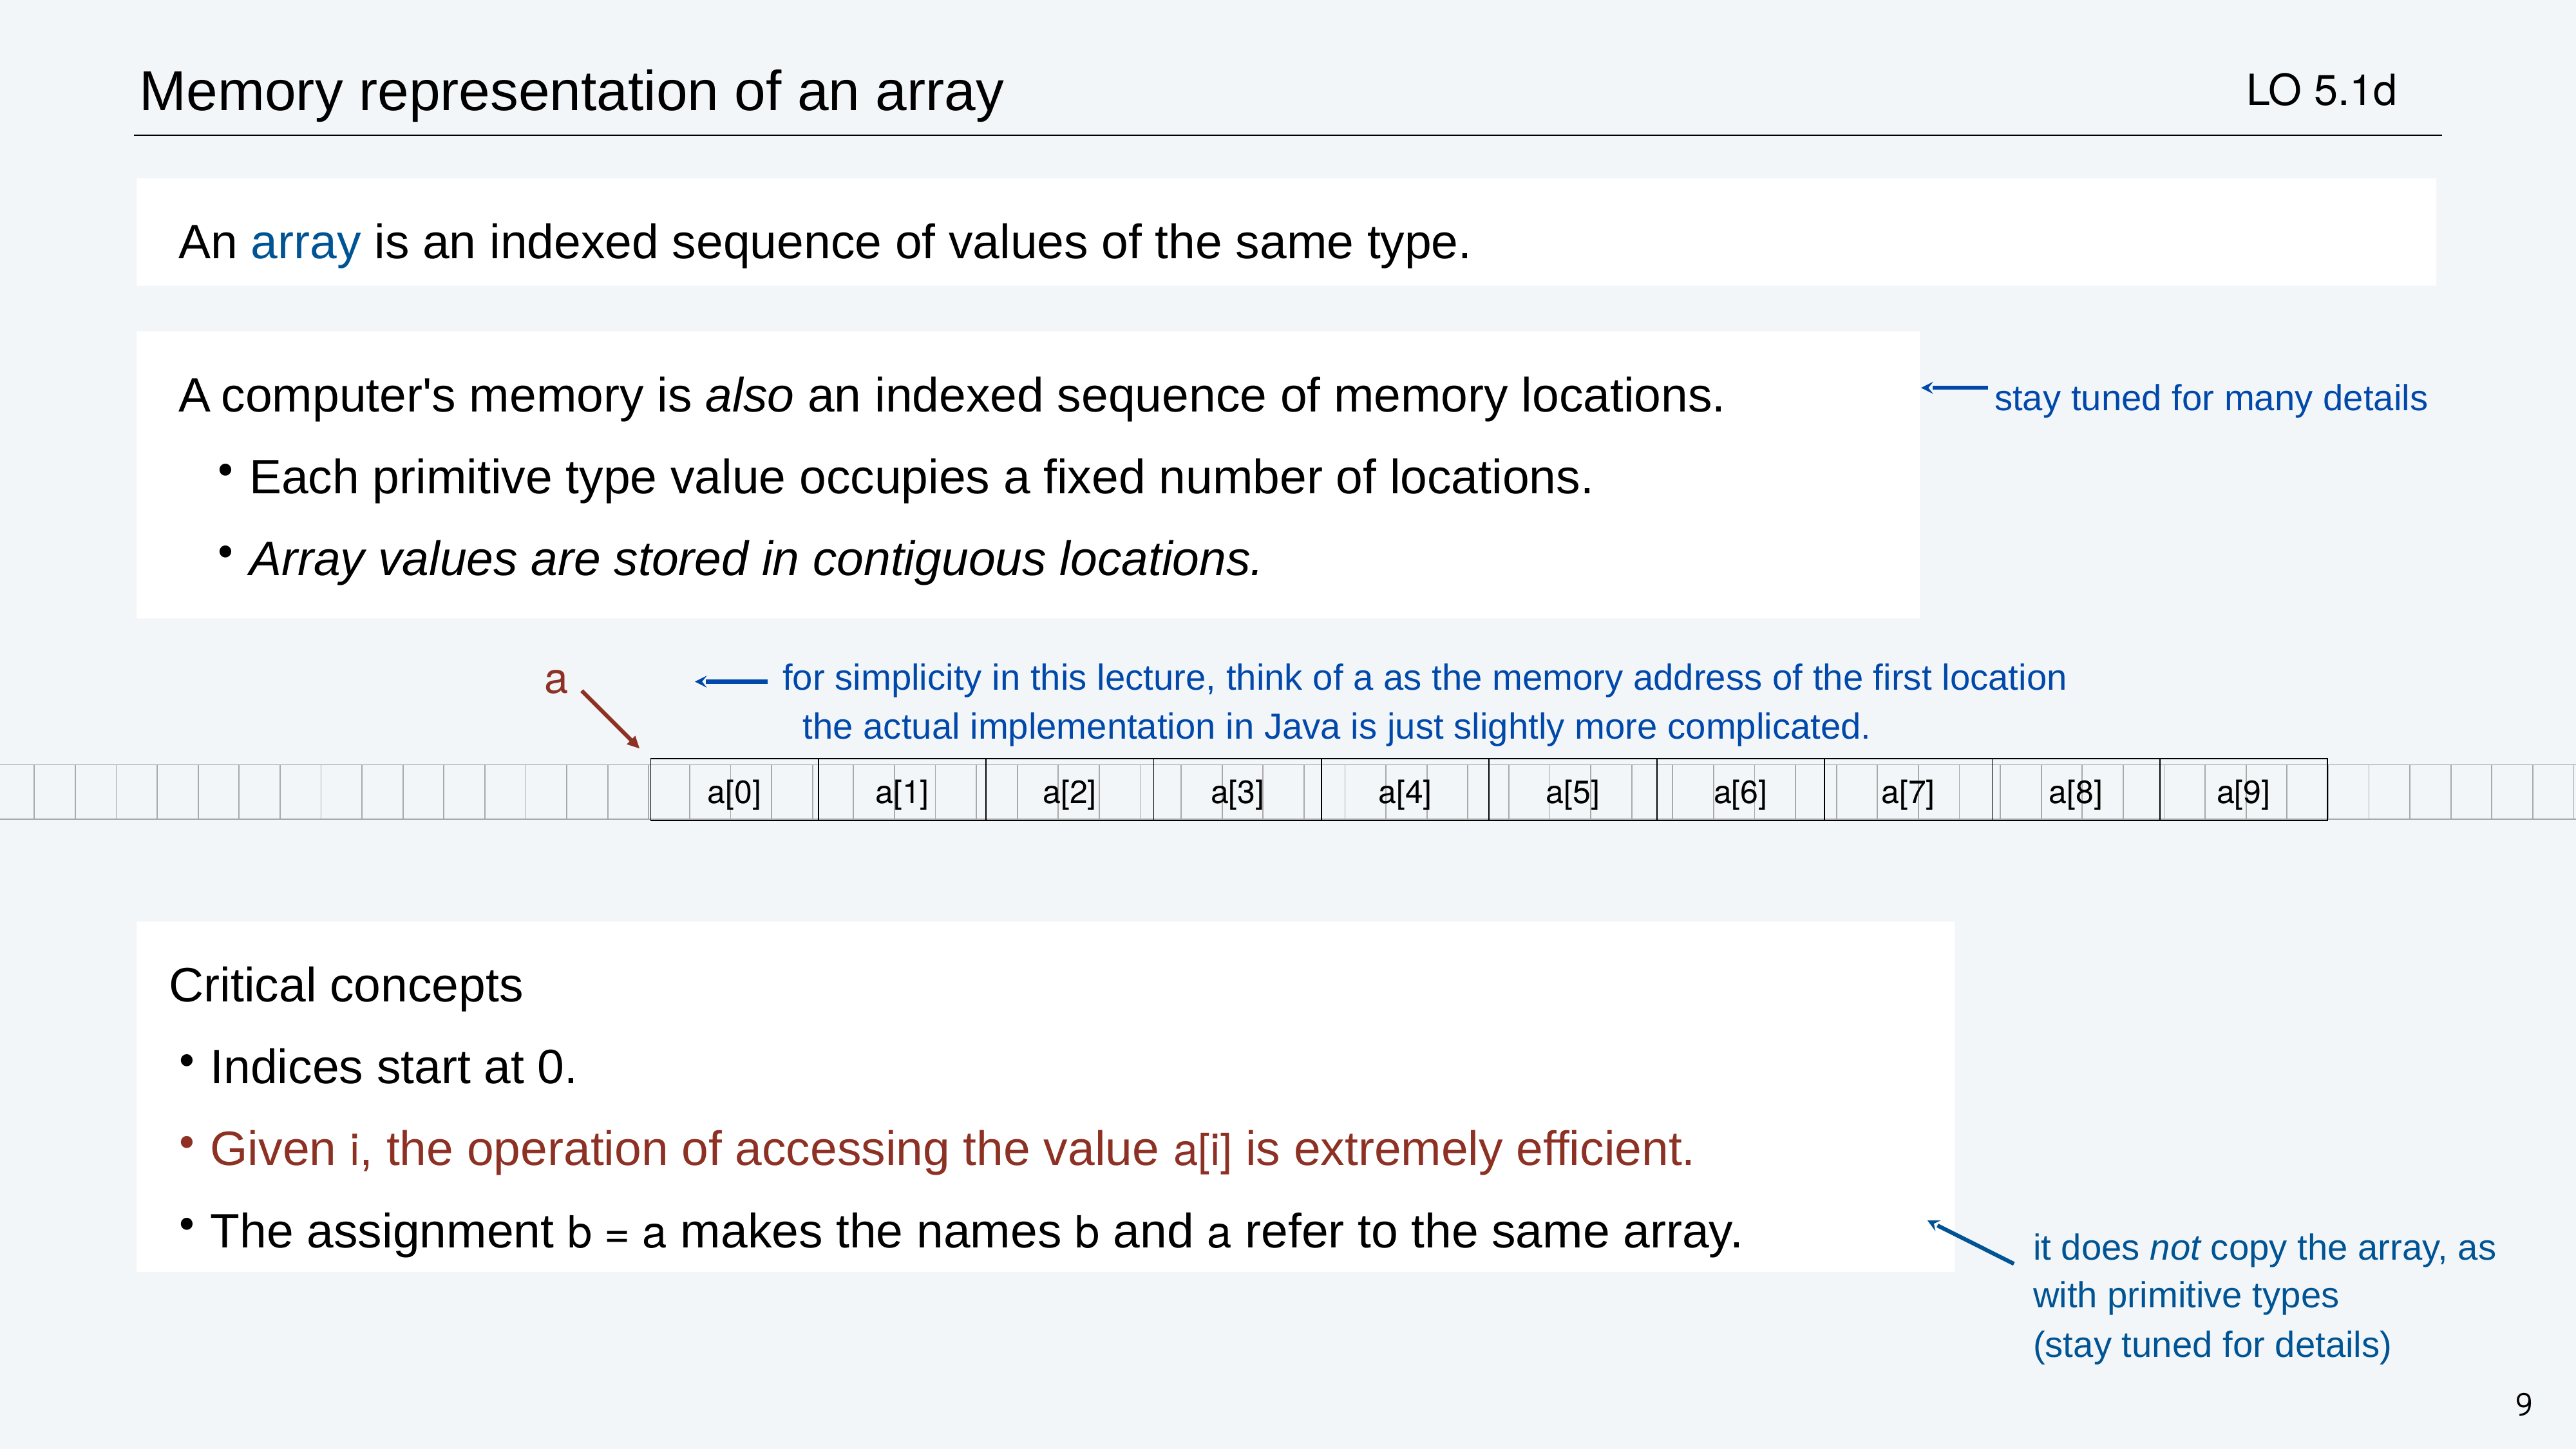

# Memory representation of an array
LO 5.1d
An array is an indexed sequence of values of the same type.
A computer's memory is also an indexed sequence of memory locations.
Each primitive type value occupies a fixed number of locations.
Array values are stored in contiguous locations.
stay tuned for many details

 for simplicity in this lecture, think of a as the memory address of the first location
   the actual implementation in Java is just slightly more complicated.

a

| a[0] | a[1] | a[2] | a[3] | a[4] | a[5] | a[6] | a[7] | a[8] | a[9] |
| --- | --- | --- | --- | --- | --- | --- | --- | --- | --- |
|  |  |  |  |  |  |  |  |  |  |  |  |  |  |  |  |  |  |  |  |  |  |  |  |  |  |  |  |  |  |  |  |  |  |  |  |  |  |  |  |  |  |  |  |  |  |  |  |  |  |  |  |  |  |  |  |  |  |  |  |  |  |  |  |  |
| --- | --- | --- | --- | --- | --- | --- | --- | --- | --- | --- | --- | --- | --- | --- | --- | --- | --- | --- | --- | --- | --- | --- | --- | --- | --- | --- | --- | --- | --- | --- | --- | --- | --- | --- | --- | --- | --- | --- | --- | --- | --- | --- | --- | --- | --- | --- | --- | --- | --- | --- | --- | --- | --- | --- | --- | --- | --- | --- | --- | --- | --- | --- | --- | --- |
Critical concepts
Indices start at 0.
Given i, the operation of accessing the value a[i] is extremely efficient.
The assignment b = a makes the names b and a refer to the same array.
it does not copy the array, as with primitive types
(stay tuned for details)

9